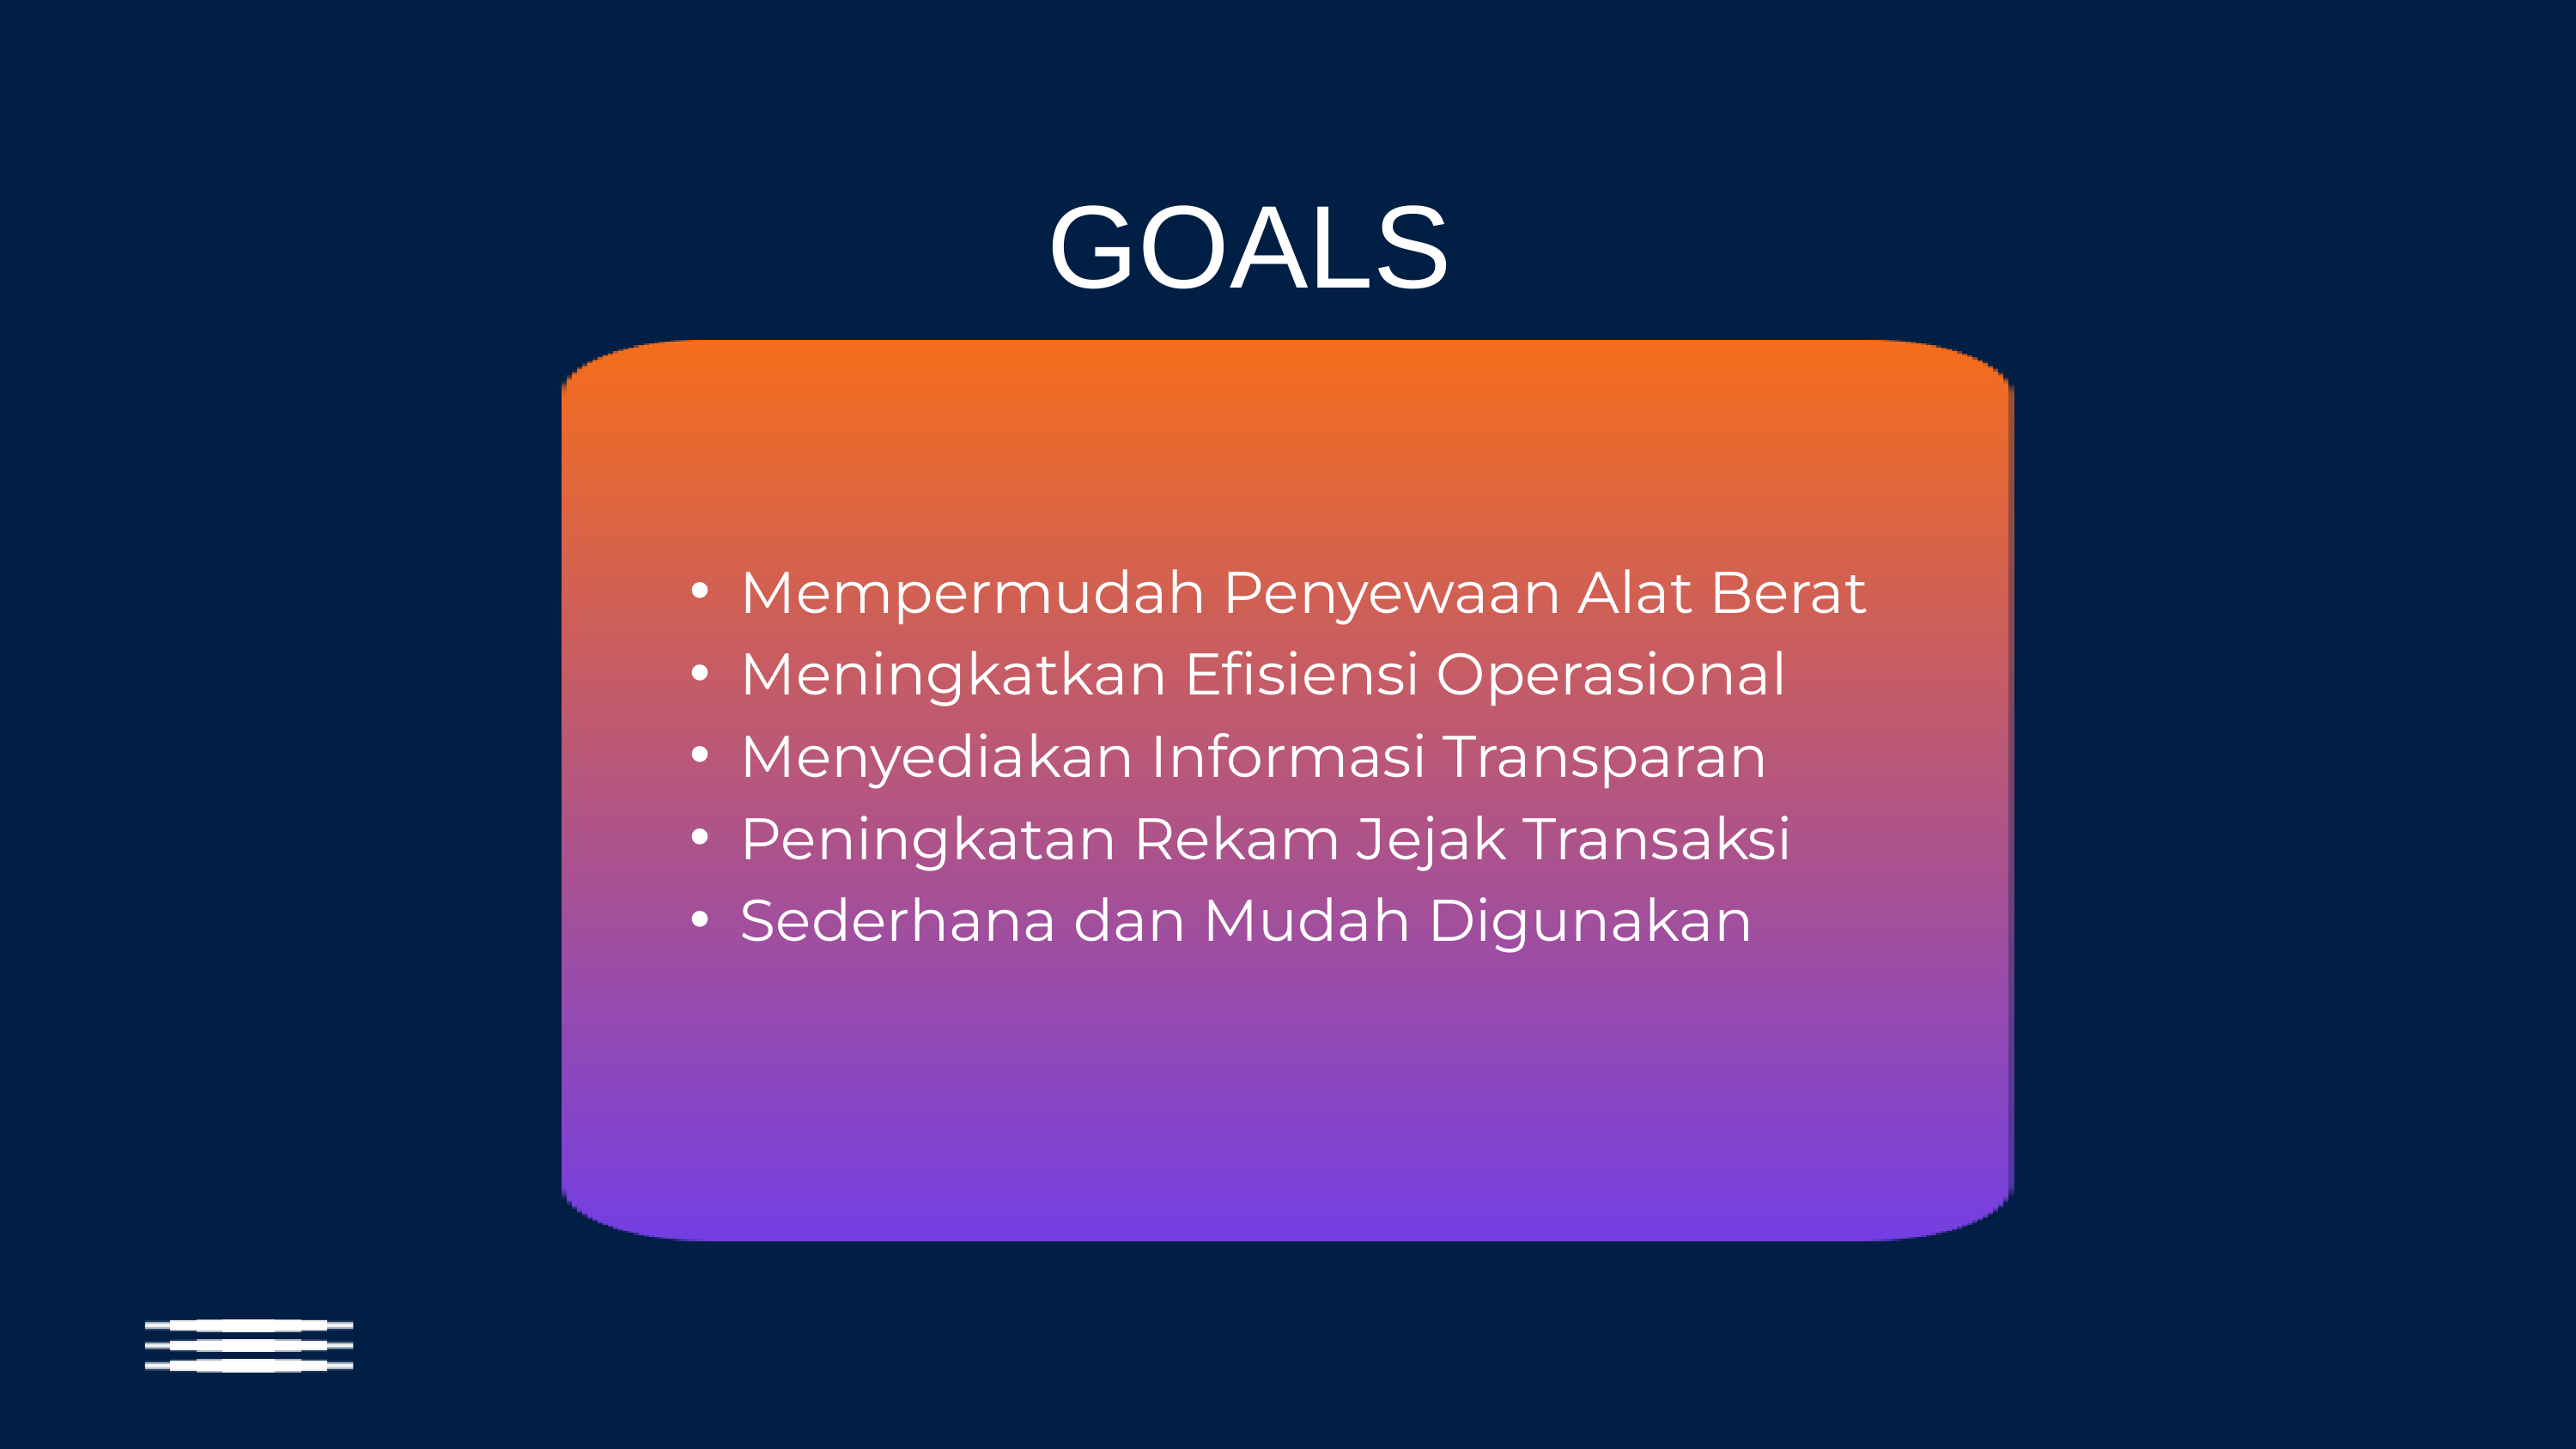

GOALS
Mempermudah Penyewaan Alat Berat
Meningkatkan Efisiensi Operasional
Menyediakan Informasi Transparan
Peningkatan Rekam Jejak Transaksi
Sederhana dan Mudah Digunakan